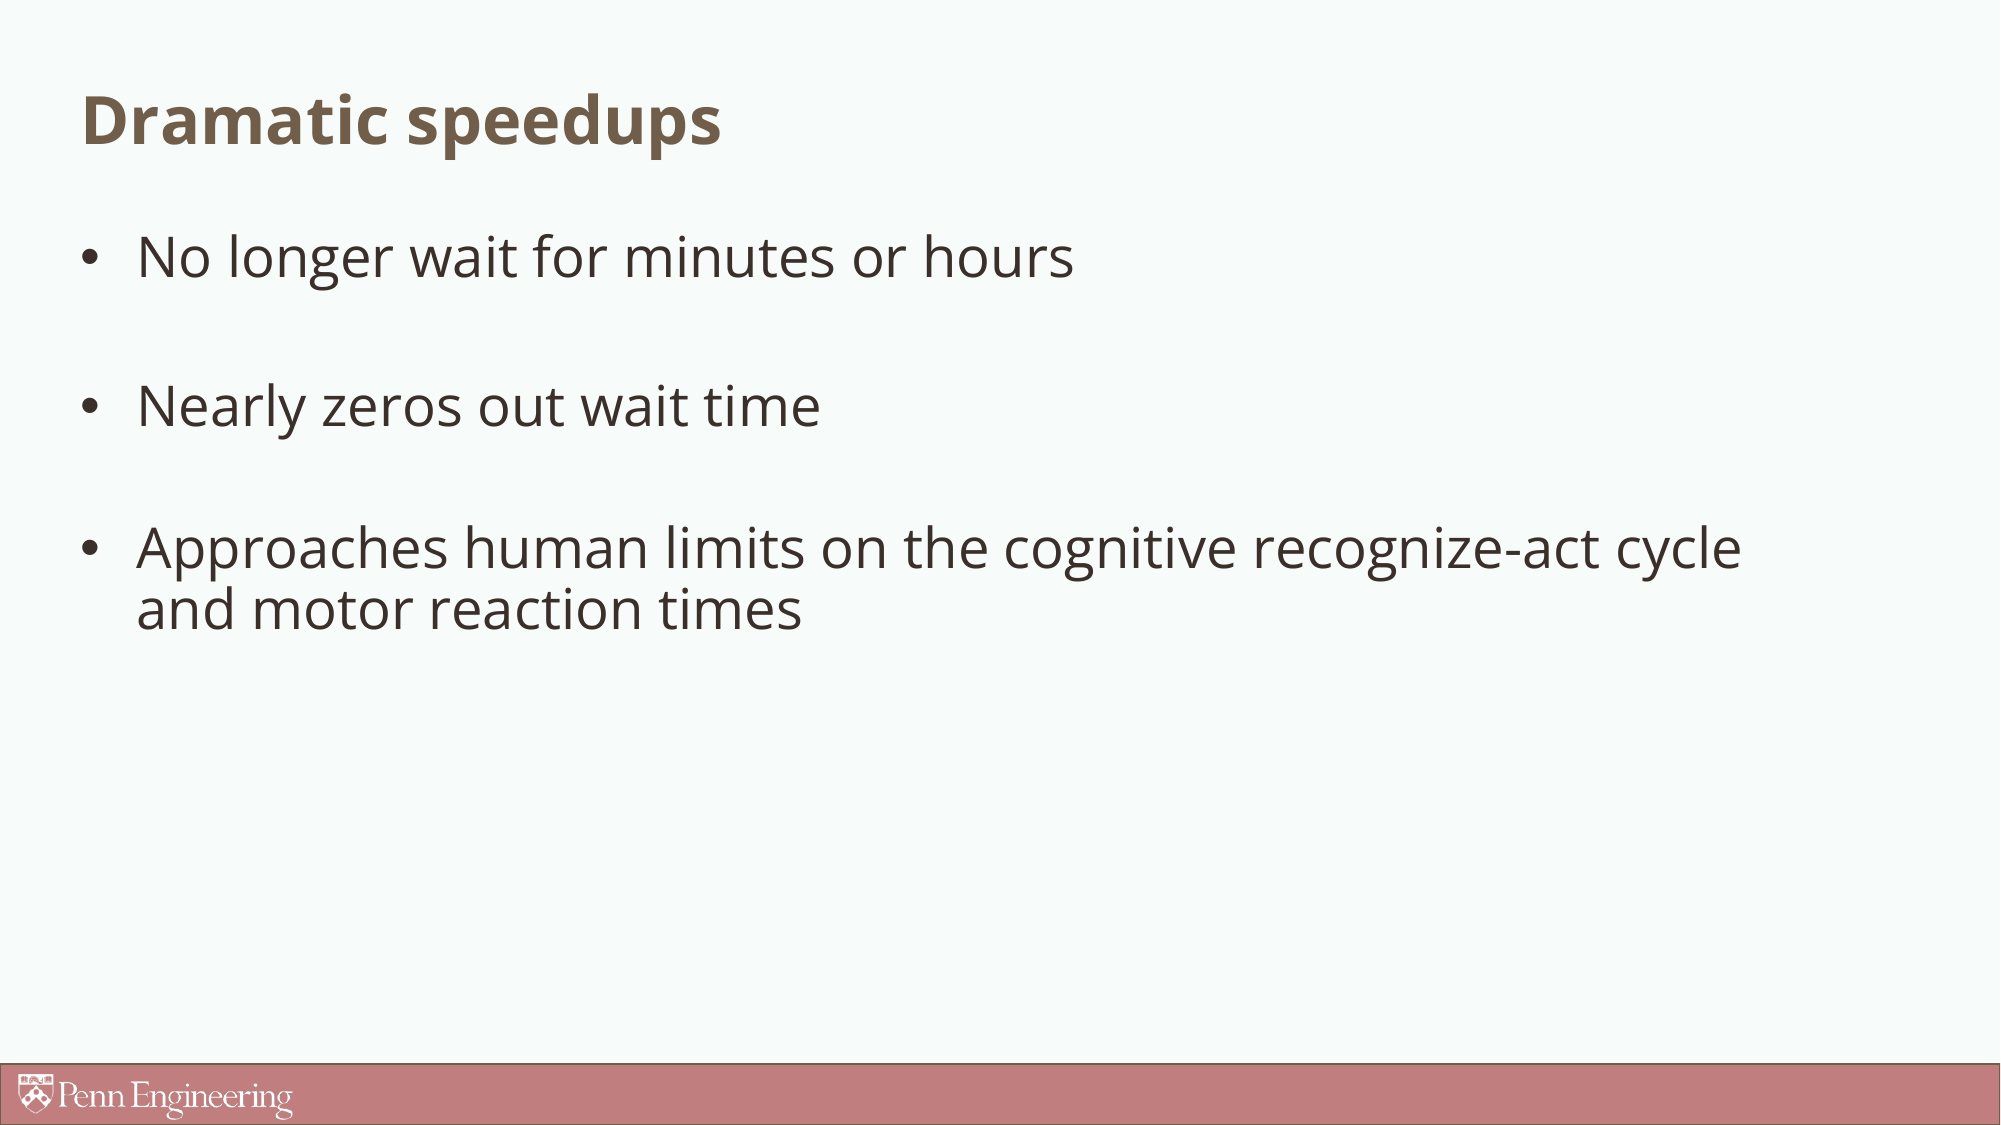

# Dramatic speedups
No longer wait for minutes or hours
Nearly zeros out wait time
Approaches human limits on the cognitive recognize-act cycle and motor reaction times